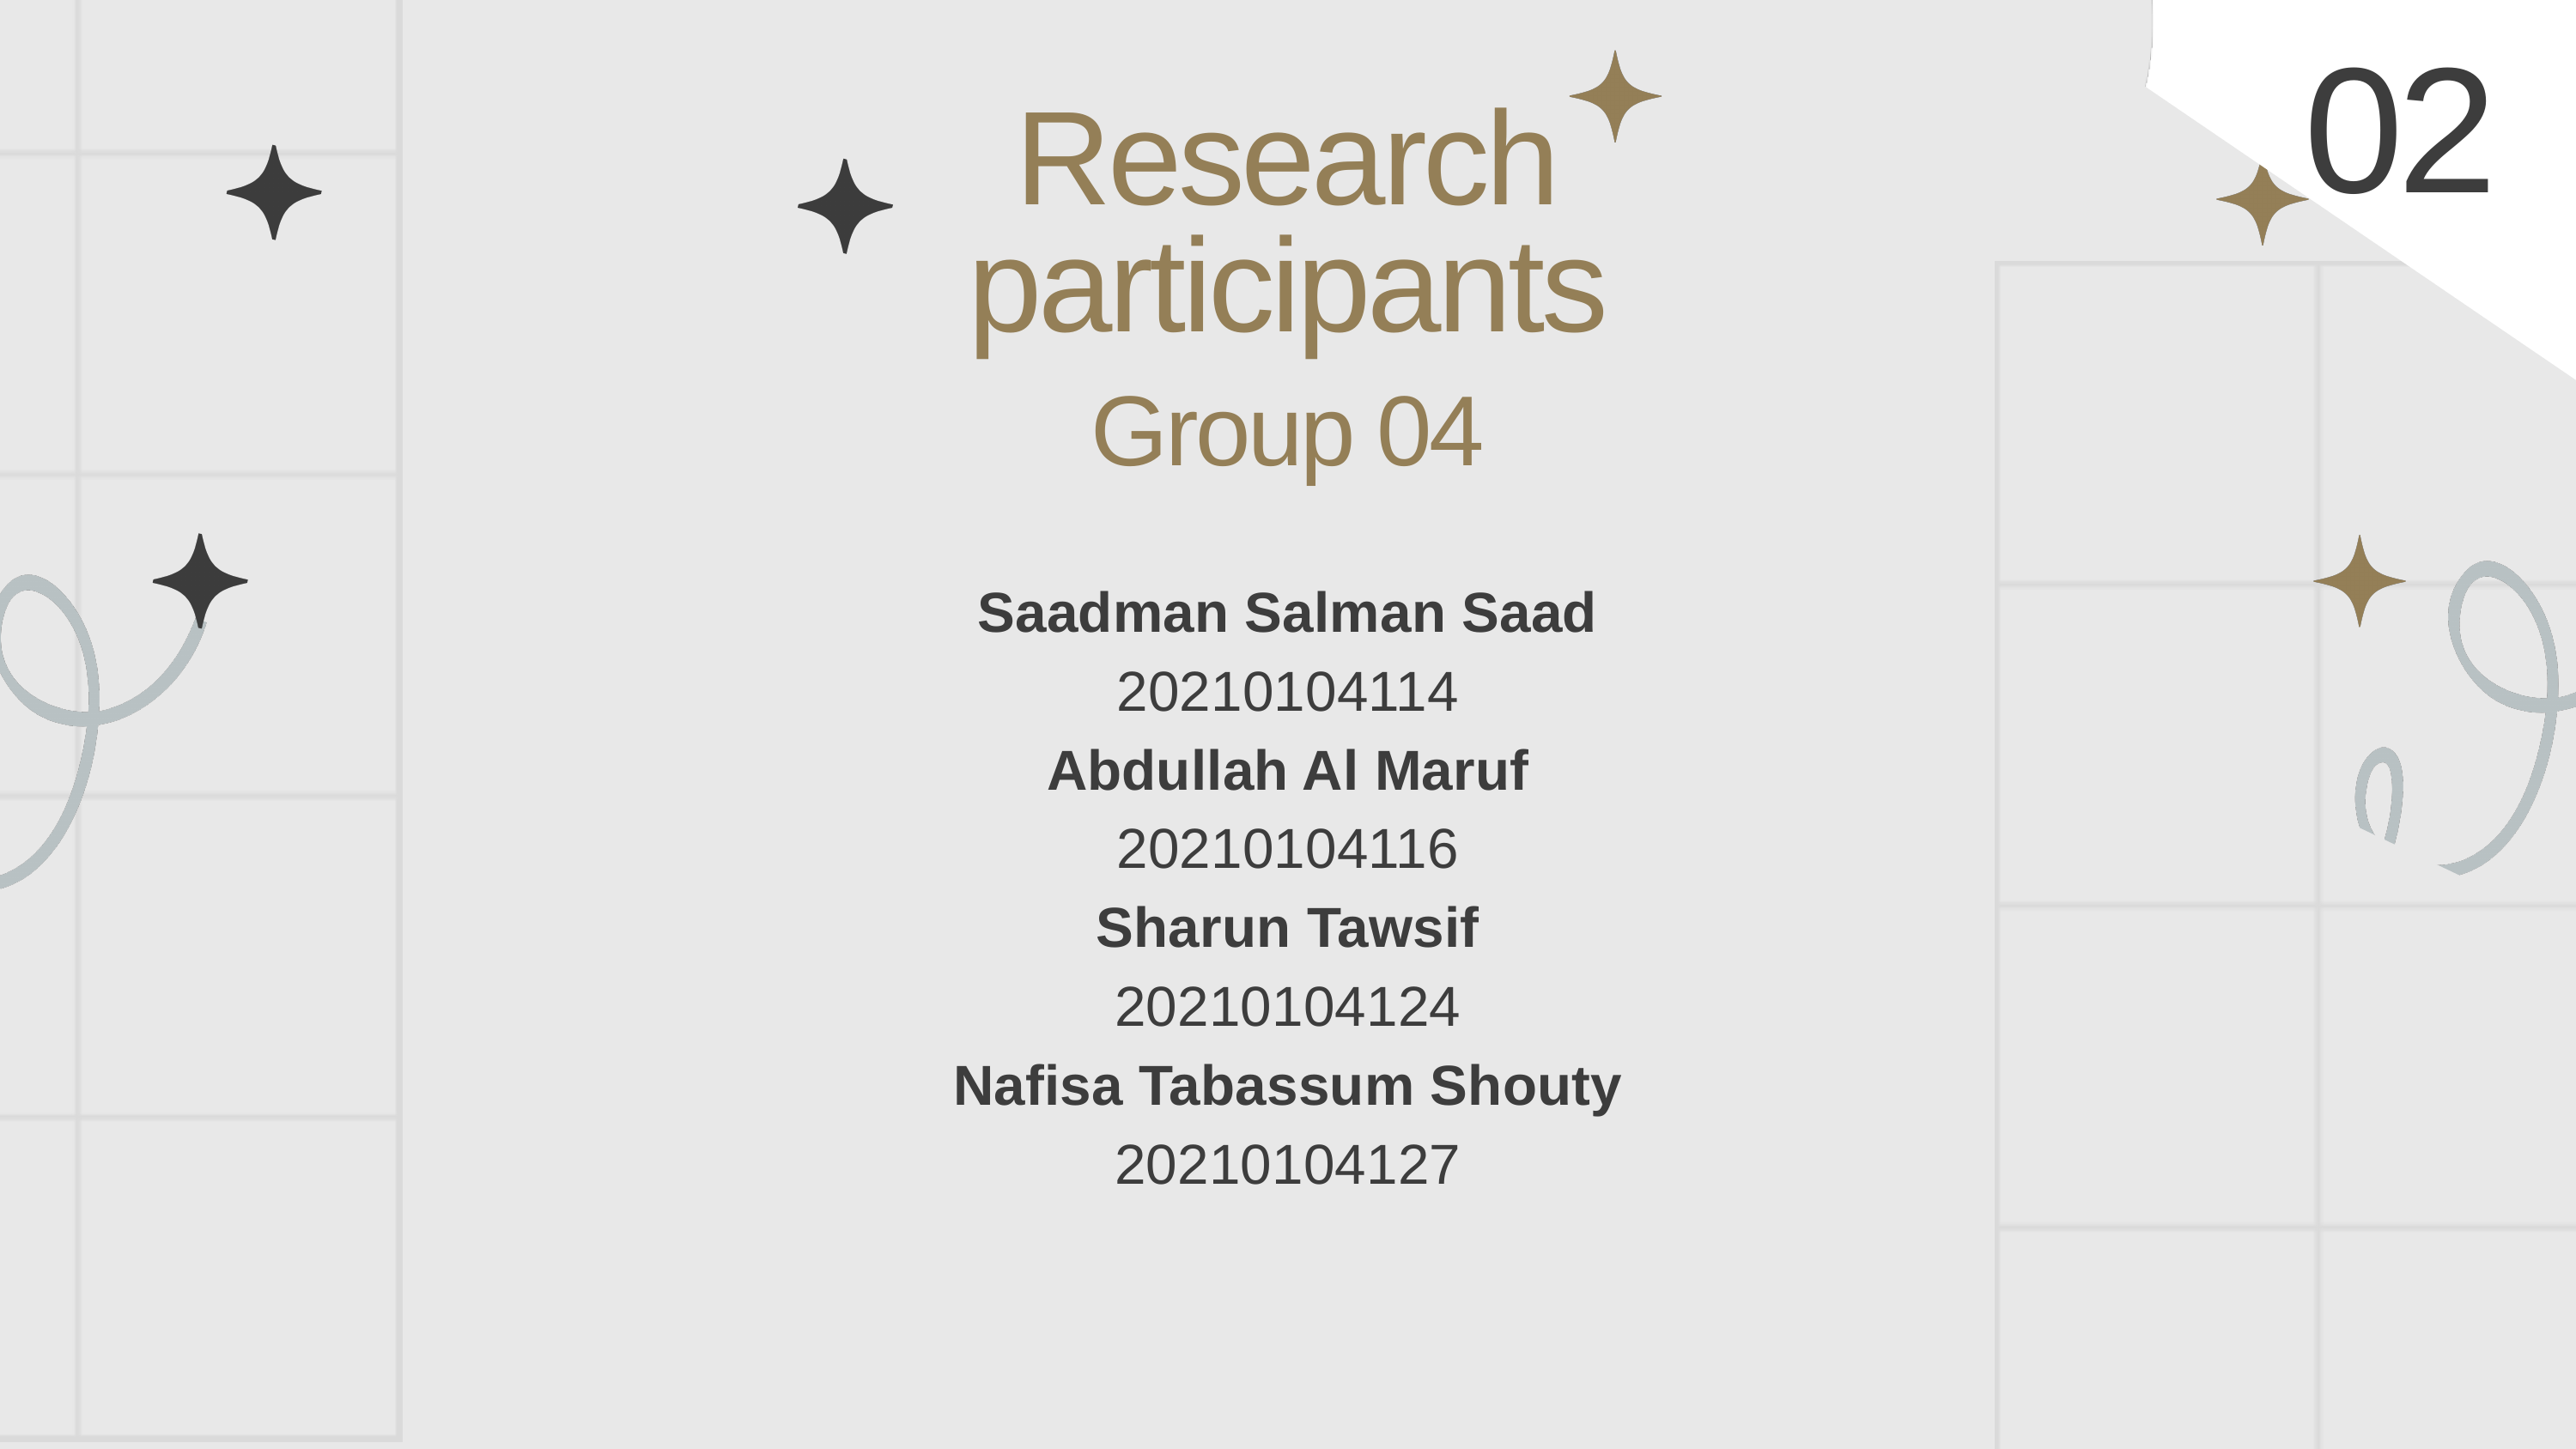

02
Research
participants

Group 04

Saadman Salman Saad
20210104114
Abdullah Al Maruf
20210104116
Sharun Tawsif
20210104124
Nafisa Tabassum Shouty
20210104127